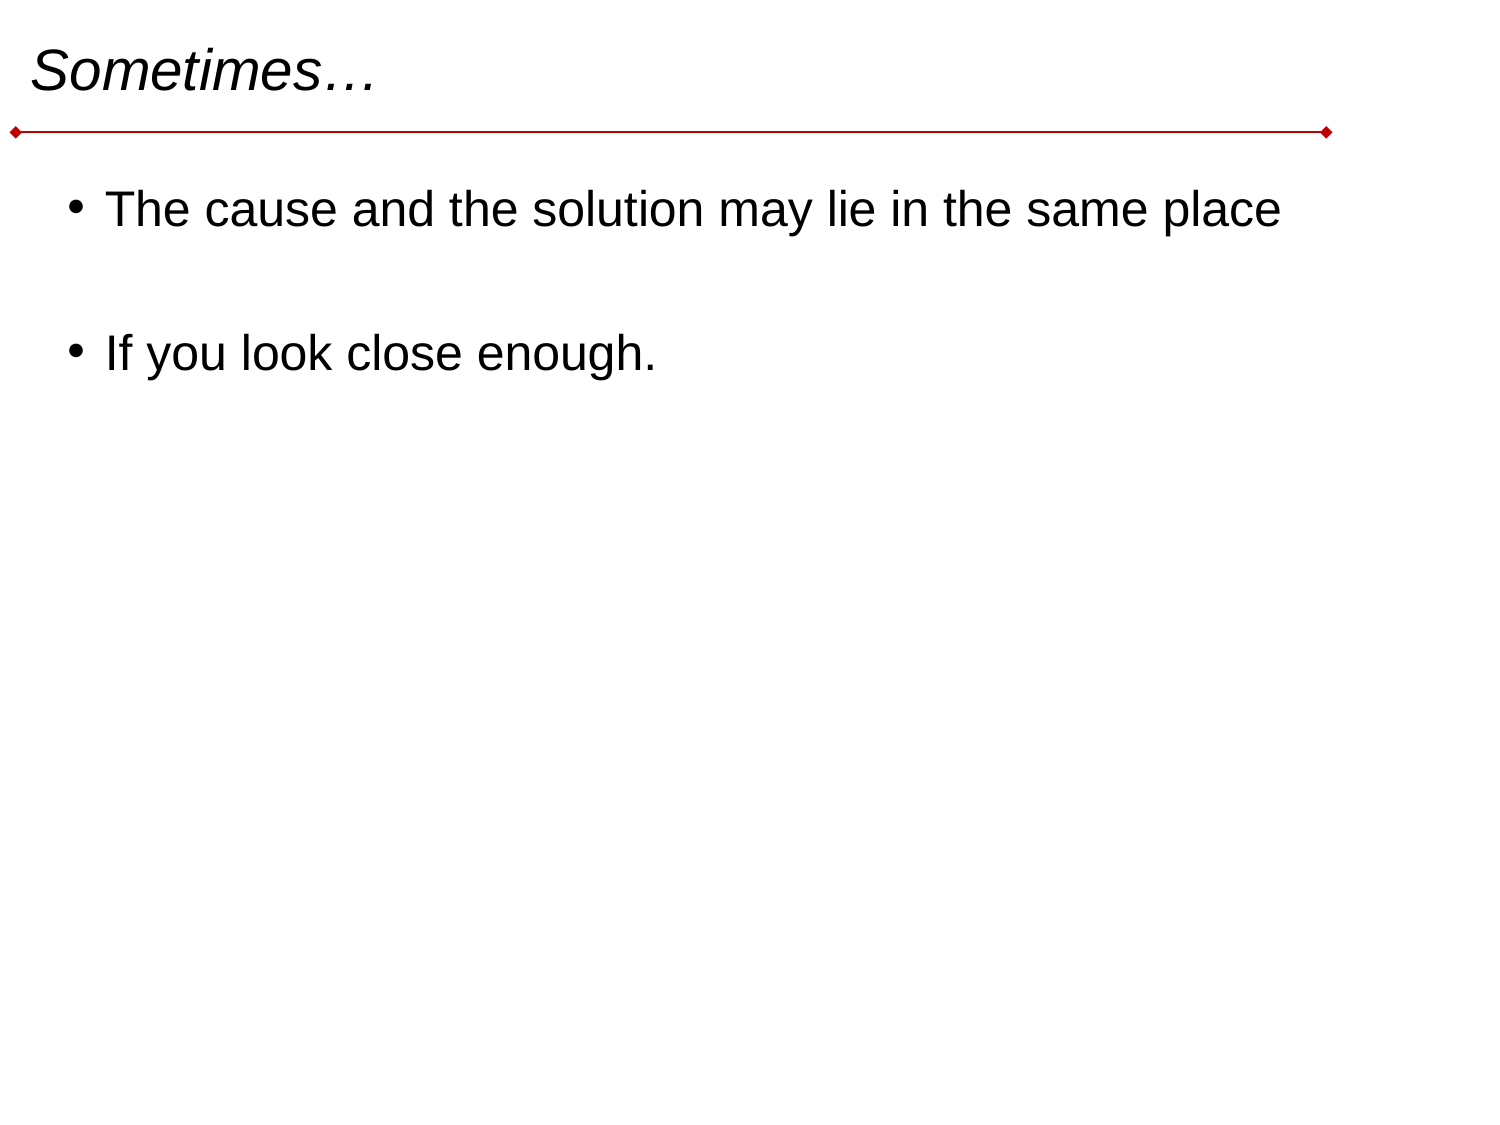

# Sometimes…
The cause and the solution may lie in the same place

If you look close enough.